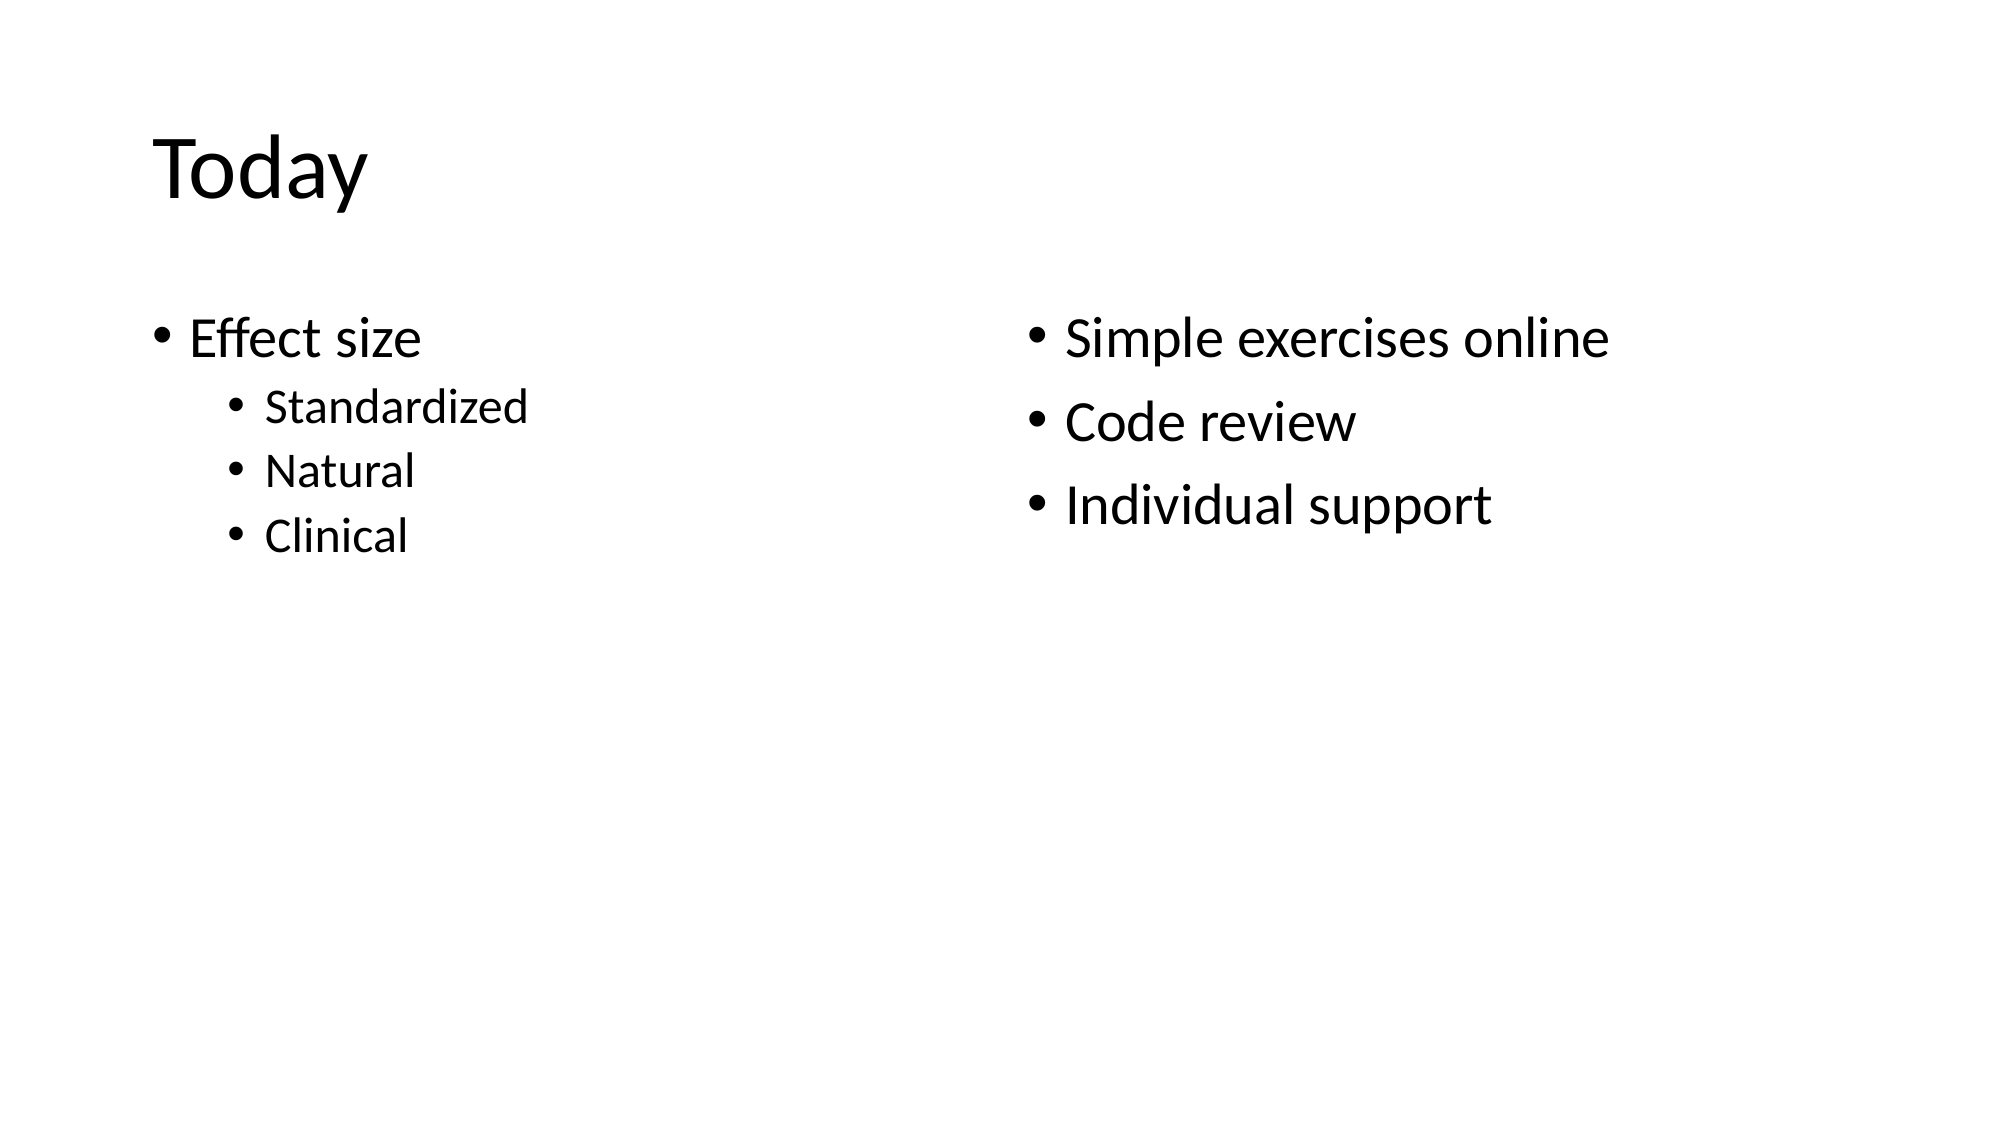

# Today
Effect size
Standardized
Natural
Clinical
Simple exercises online
Code review
Individual support